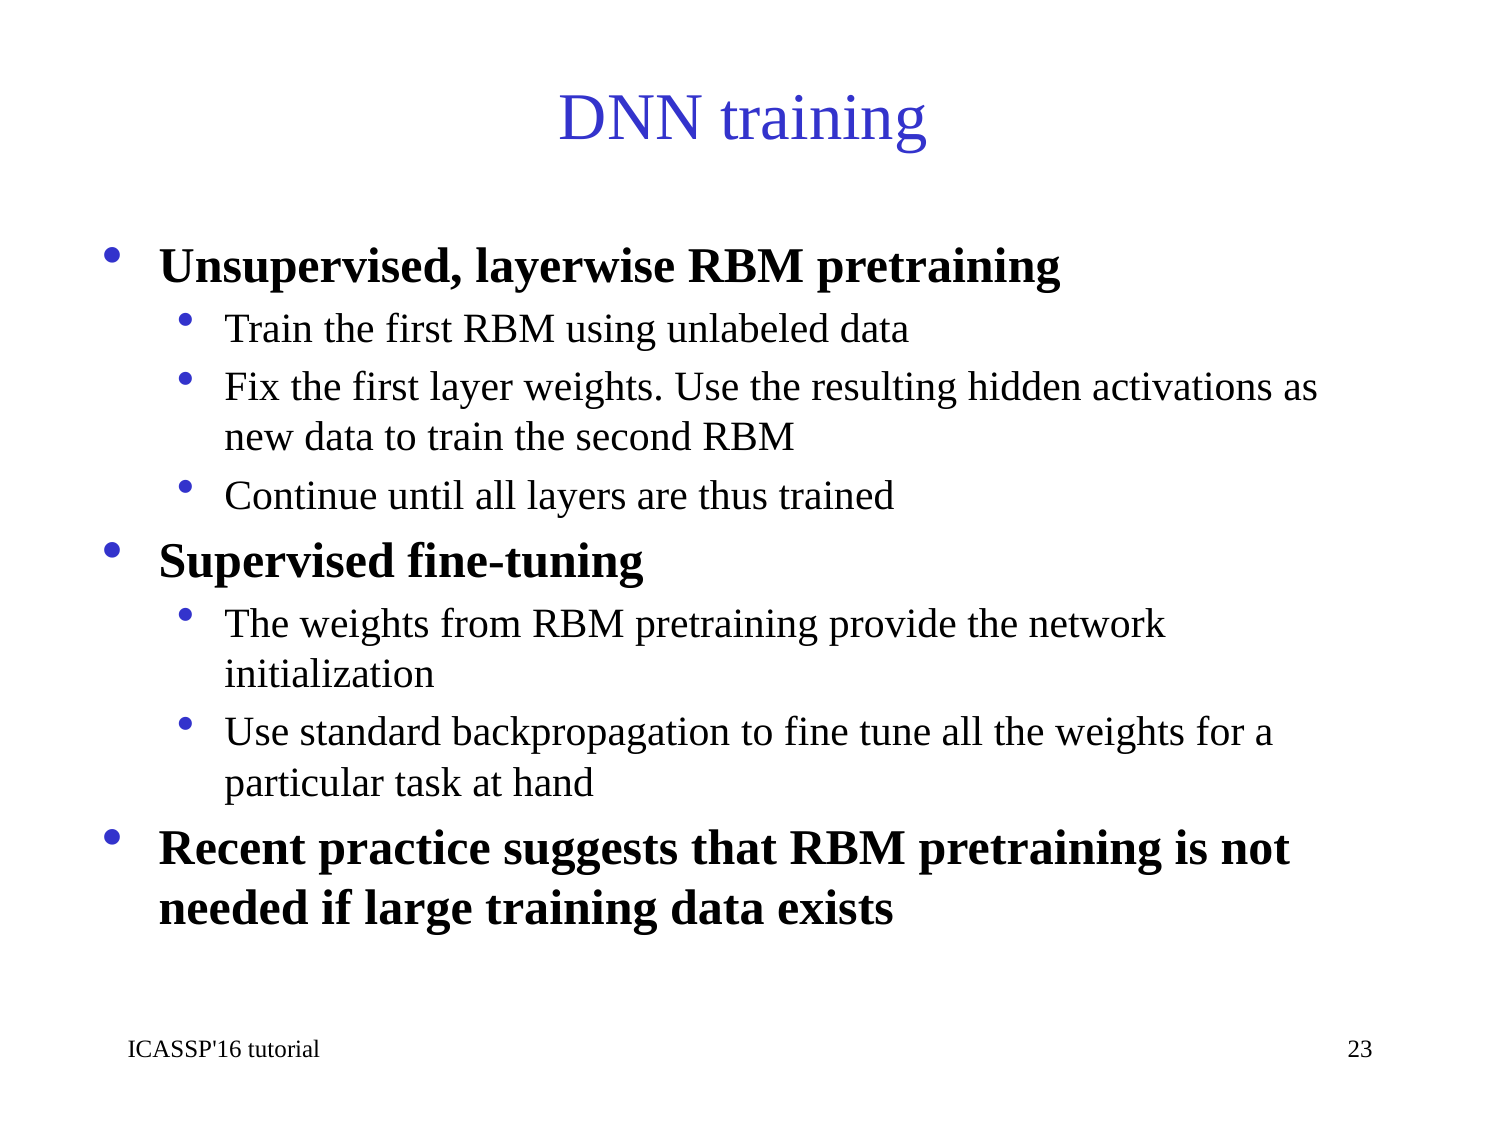

# DNN training
Unsupervised, layerwise RBM pretraining
Train the first RBM using unlabeled data
Fix the first layer weights. Use the resulting hidden activations as new data to train the second RBM
Continue until all layers are thus trained
Supervised fine-tuning
The weights from RBM pretraining provide the network initialization
Use standard backpropagation to fine tune all the weights for a particular task at hand
Recent practice suggests that RBM pretraining is not needed if large training data exists
ICASSP'16 tutorial
23